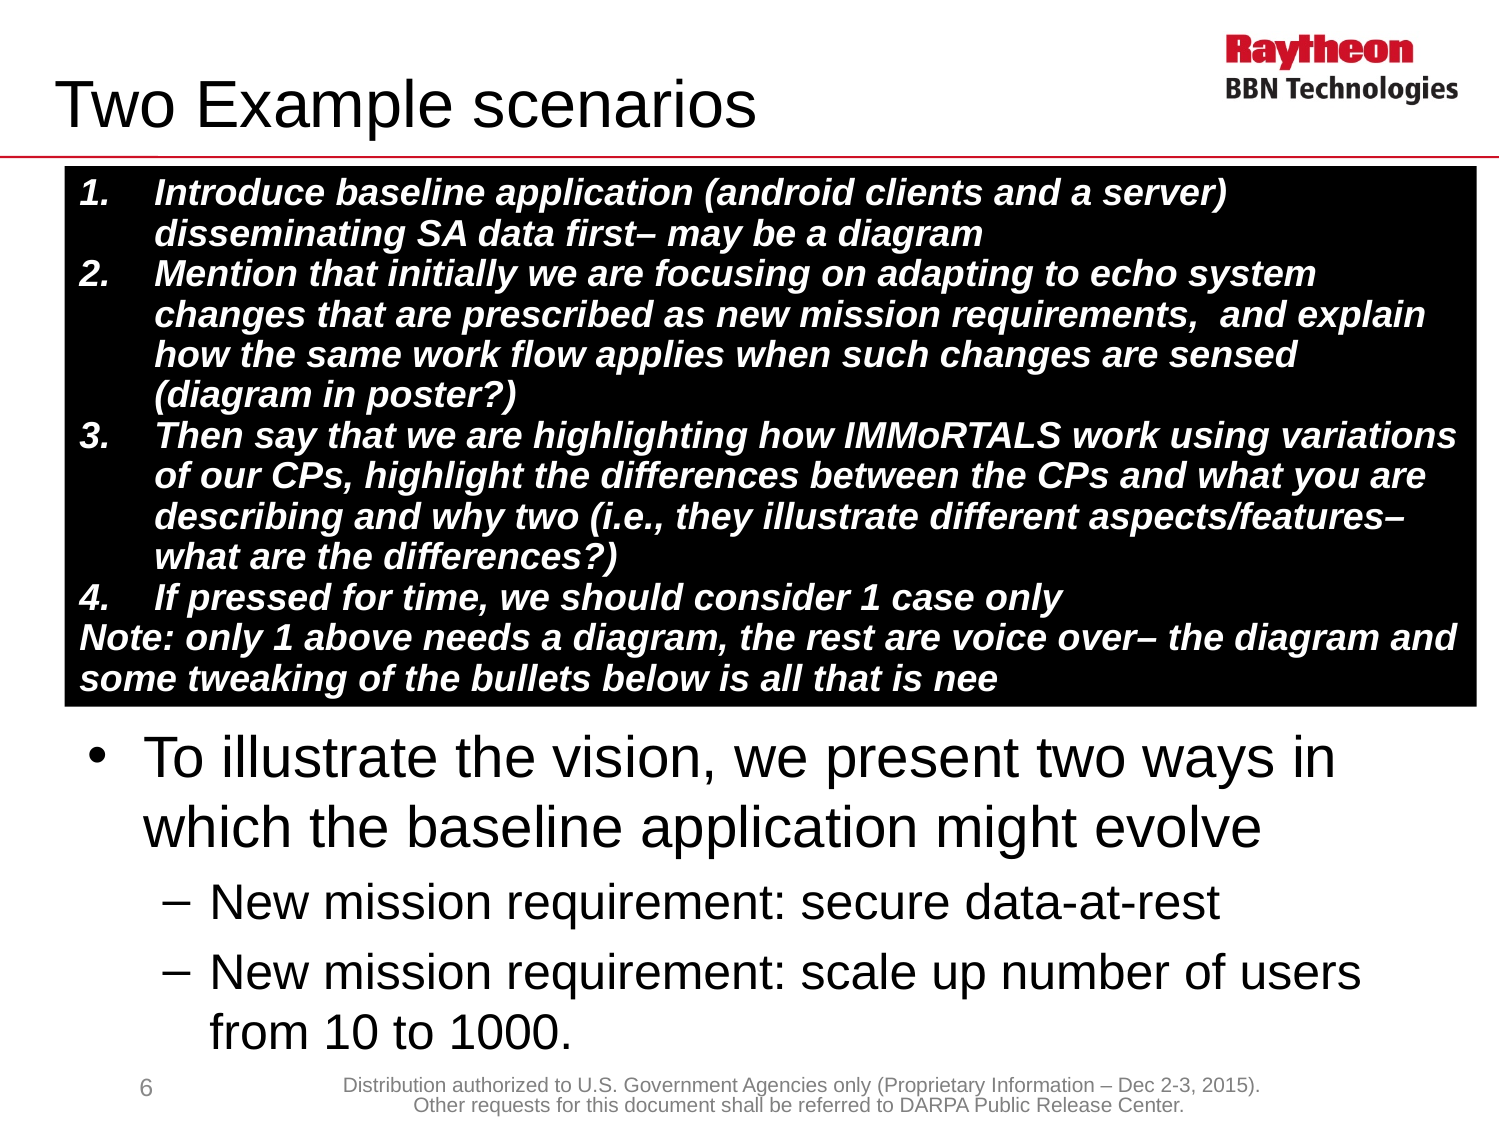

# Two Example scenarios
Introduce baseline application (android clients and a server) disseminating SA data first– may be a diagram
Mention that initially we are focusing on adapting to echo system changes that are prescribed as new mission requirements,  and explain how the same work flow applies when such changes are sensed (diagram in poster?)
Then say that we are highlighting how IMMoRTALS work using variations of our CPs, highlight the differences between the CPs and what you are describing and why two (i.e., they illustrate different aspects/features– what are the differences?)
If pressed for time, we should consider 1 case only
Note: only 1 above needs a diagram, the rest are voice over– the diagram and some tweaking of the bullets below is all that is nee
To illustrate the vision, we present two ways in which the baseline application might evolve
New mission requirement: secure data-at-rest
New mission requirement: scale up number of users from 10 to 1000.
6